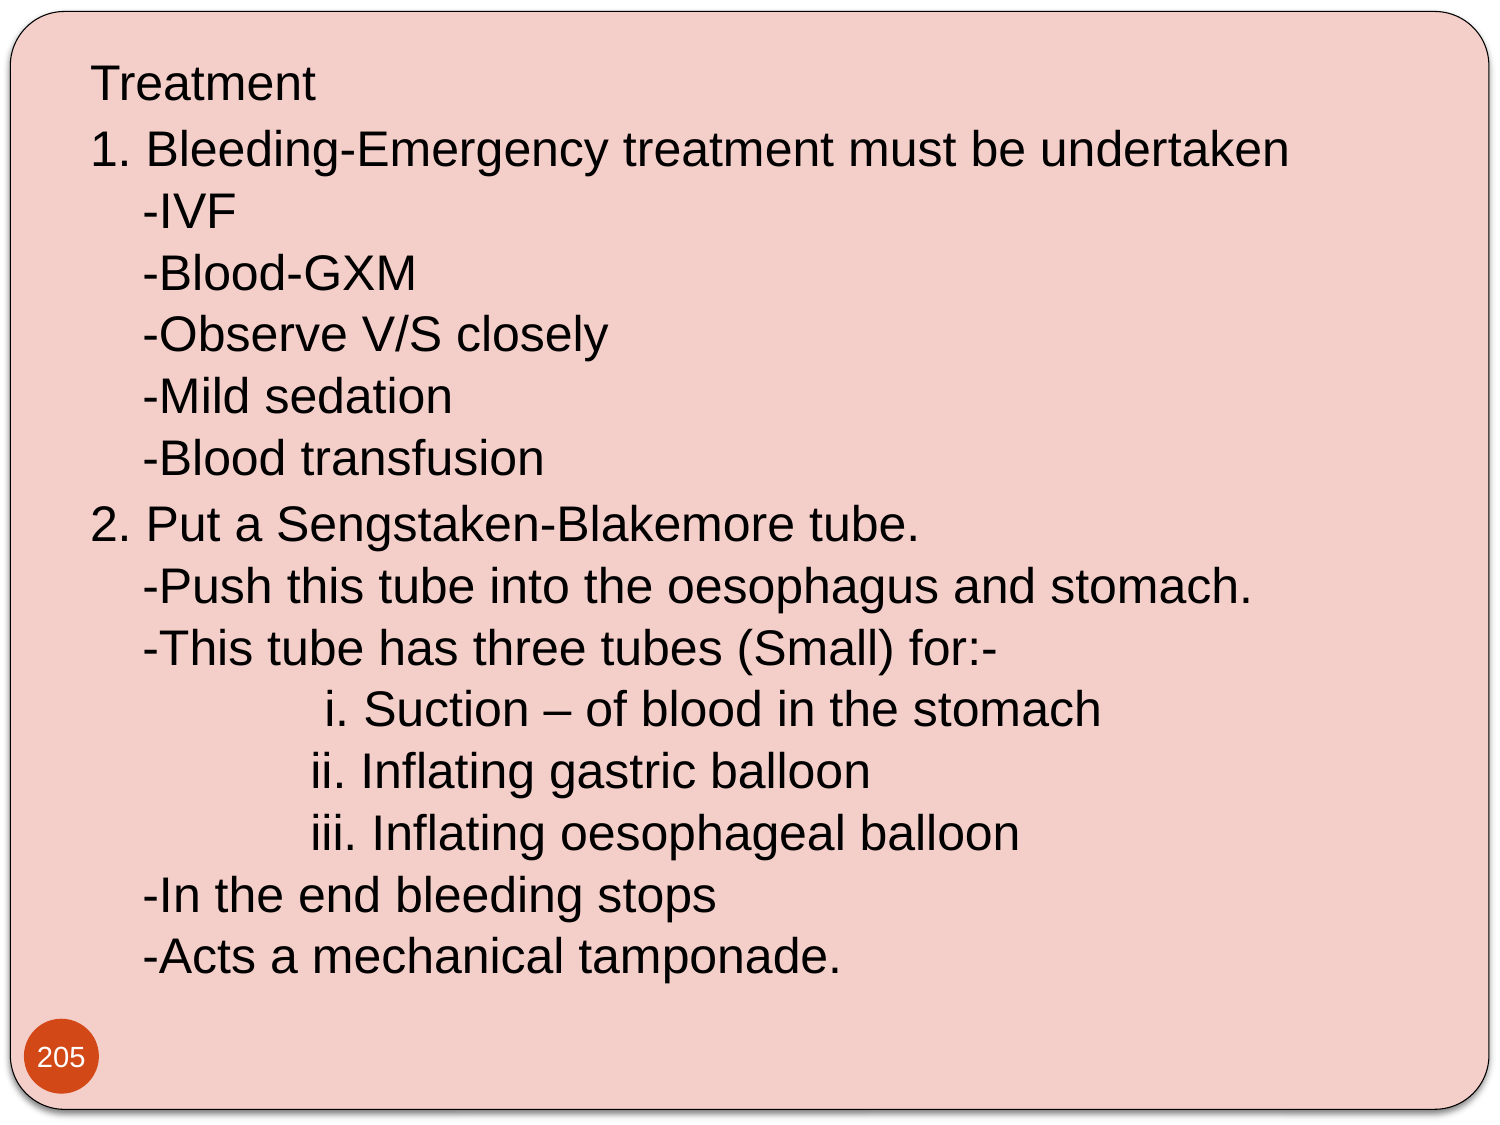

Treatment
1. Bleeding-Emergency treatment must be undertaken
-IVF
-Blood-GXM
-Observe V/S closely
-Mild sedation
-Blood transfusion
2. Put a Sengstaken-Blakemore tube.
-Push this tube into the oesophagus and stomach.
-This tube has three tubes (Small) for:-
             i. Suction – of blood in the stomach
            ii. Inflating gastric balloon
            iii. Inflating oesophageal balloon
-In the end bleeding stops
-Acts a mechanical tamponade.
205